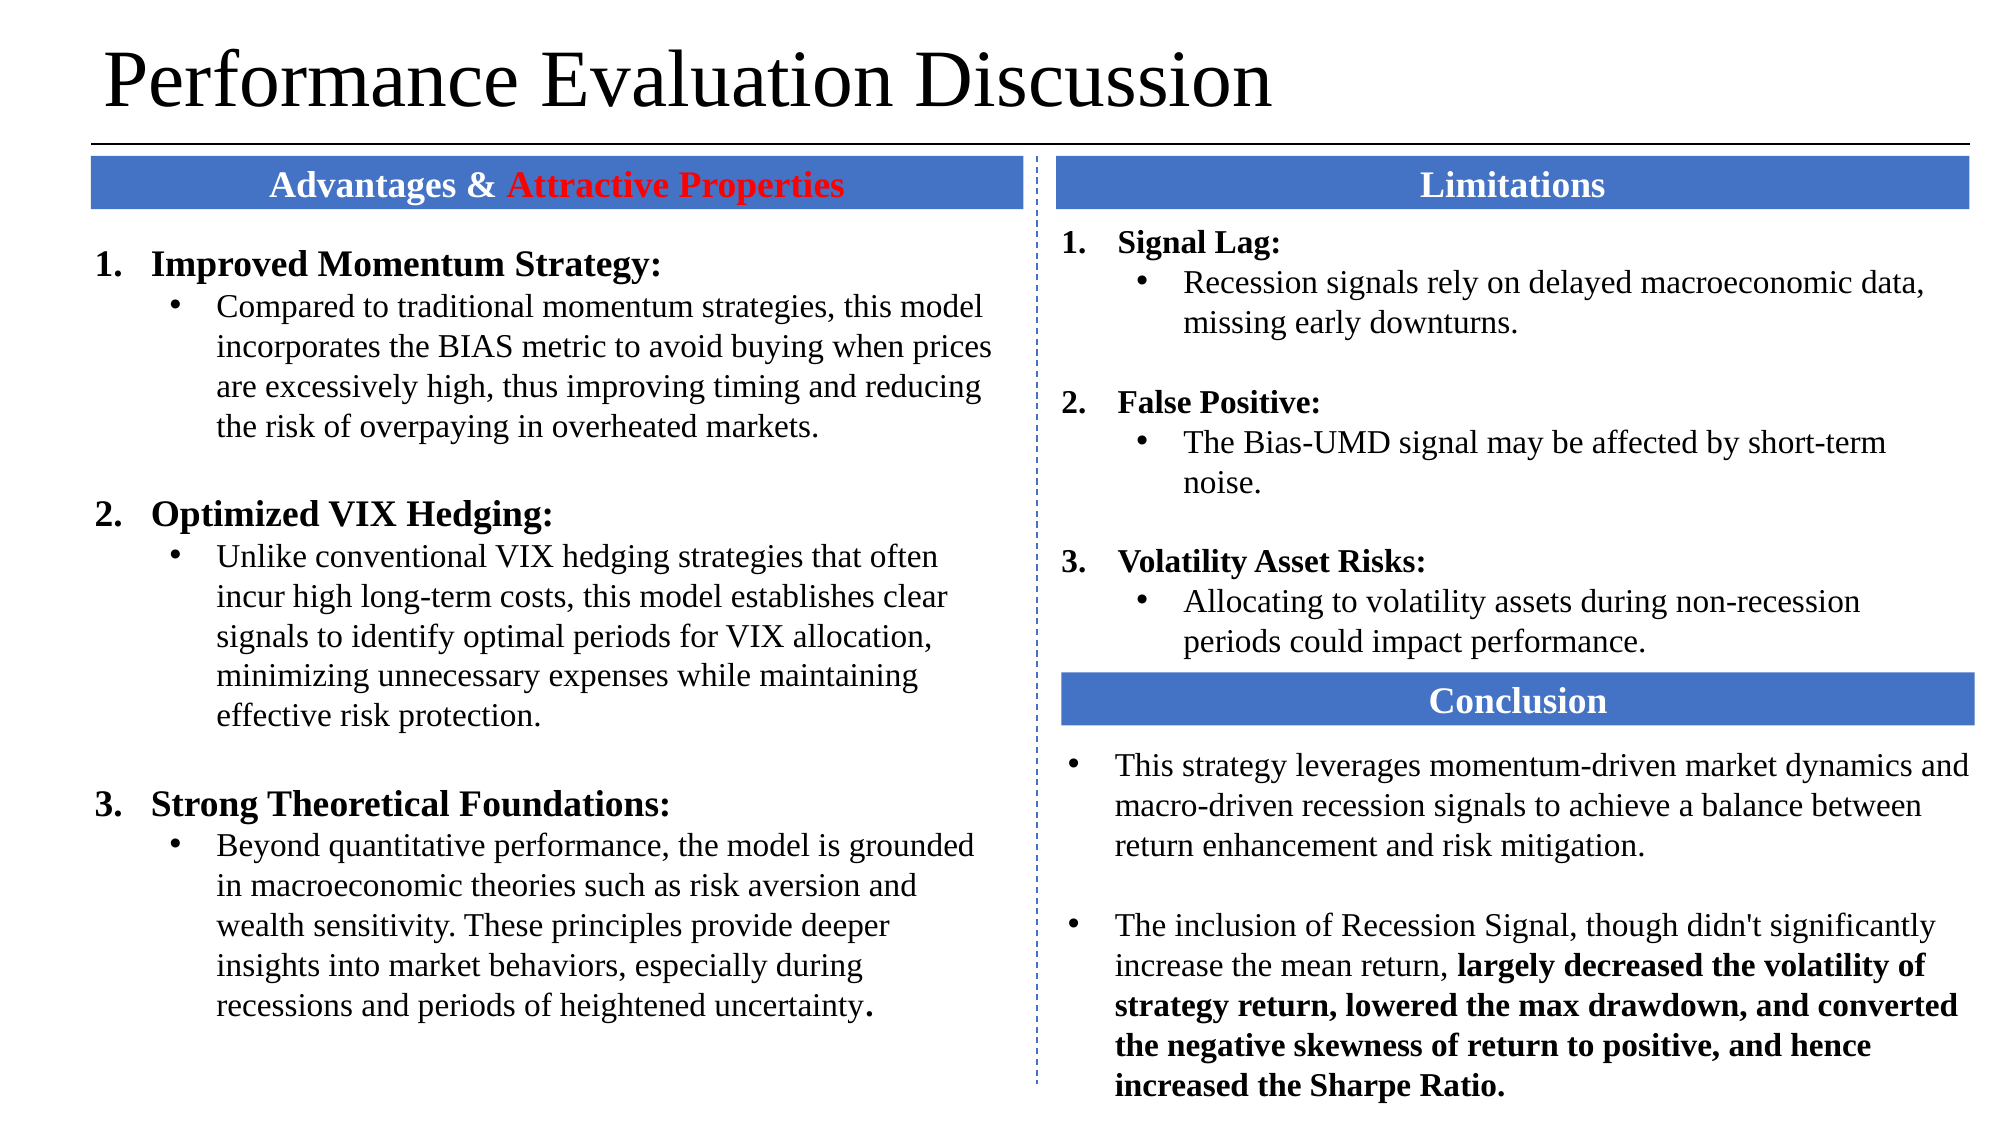

# Performance Evaluation Discussion
Limitations
Advantages & Attractive Properties
Signal Lag:
Recession signals rely on delayed macroeconomic data, missing early downturns.

False Positive:
The Bias-UMD signal may be affected by short-term noise.

Volatility Asset Risks:
Allocating to volatility assets during non-recession periods could impact performance.
Improved Momentum Strategy:
Compared to traditional momentum strategies, this model incorporates the BIAS metric to avoid buying when prices are excessively high, thus improving timing and reducing the risk of overpaying in overheated markets.

Optimized VIX Hedging:
Unlike conventional VIX hedging strategies that often incur high long-term costs, this model establishes clear signals to identify optimal periods for VIX allocation, minimizing unnecessary expenses while maintaining effective risk protection.

Strong Theoretical Foundations:
Beyond quantitative performance, the model is grounded in macroeconomic theories such as risk aversion and wealth sensitivity. These principles provide deeper insights into market behaviors, especially during recessions and periods of heightened uncertainty.
Conclusion
This strategy leverages momentum-driven market dynamics and macro-driven recession signals to achieve a balance between return enhancement and risk mitigation.

The inclusion of Recession Signal, though didn't significantly increase the mean return, largely decreased the volatility of strategy return, lowered the max drawdown, and converted the negative skewness of return to positive, and hence increased the Sharpe Ratio.